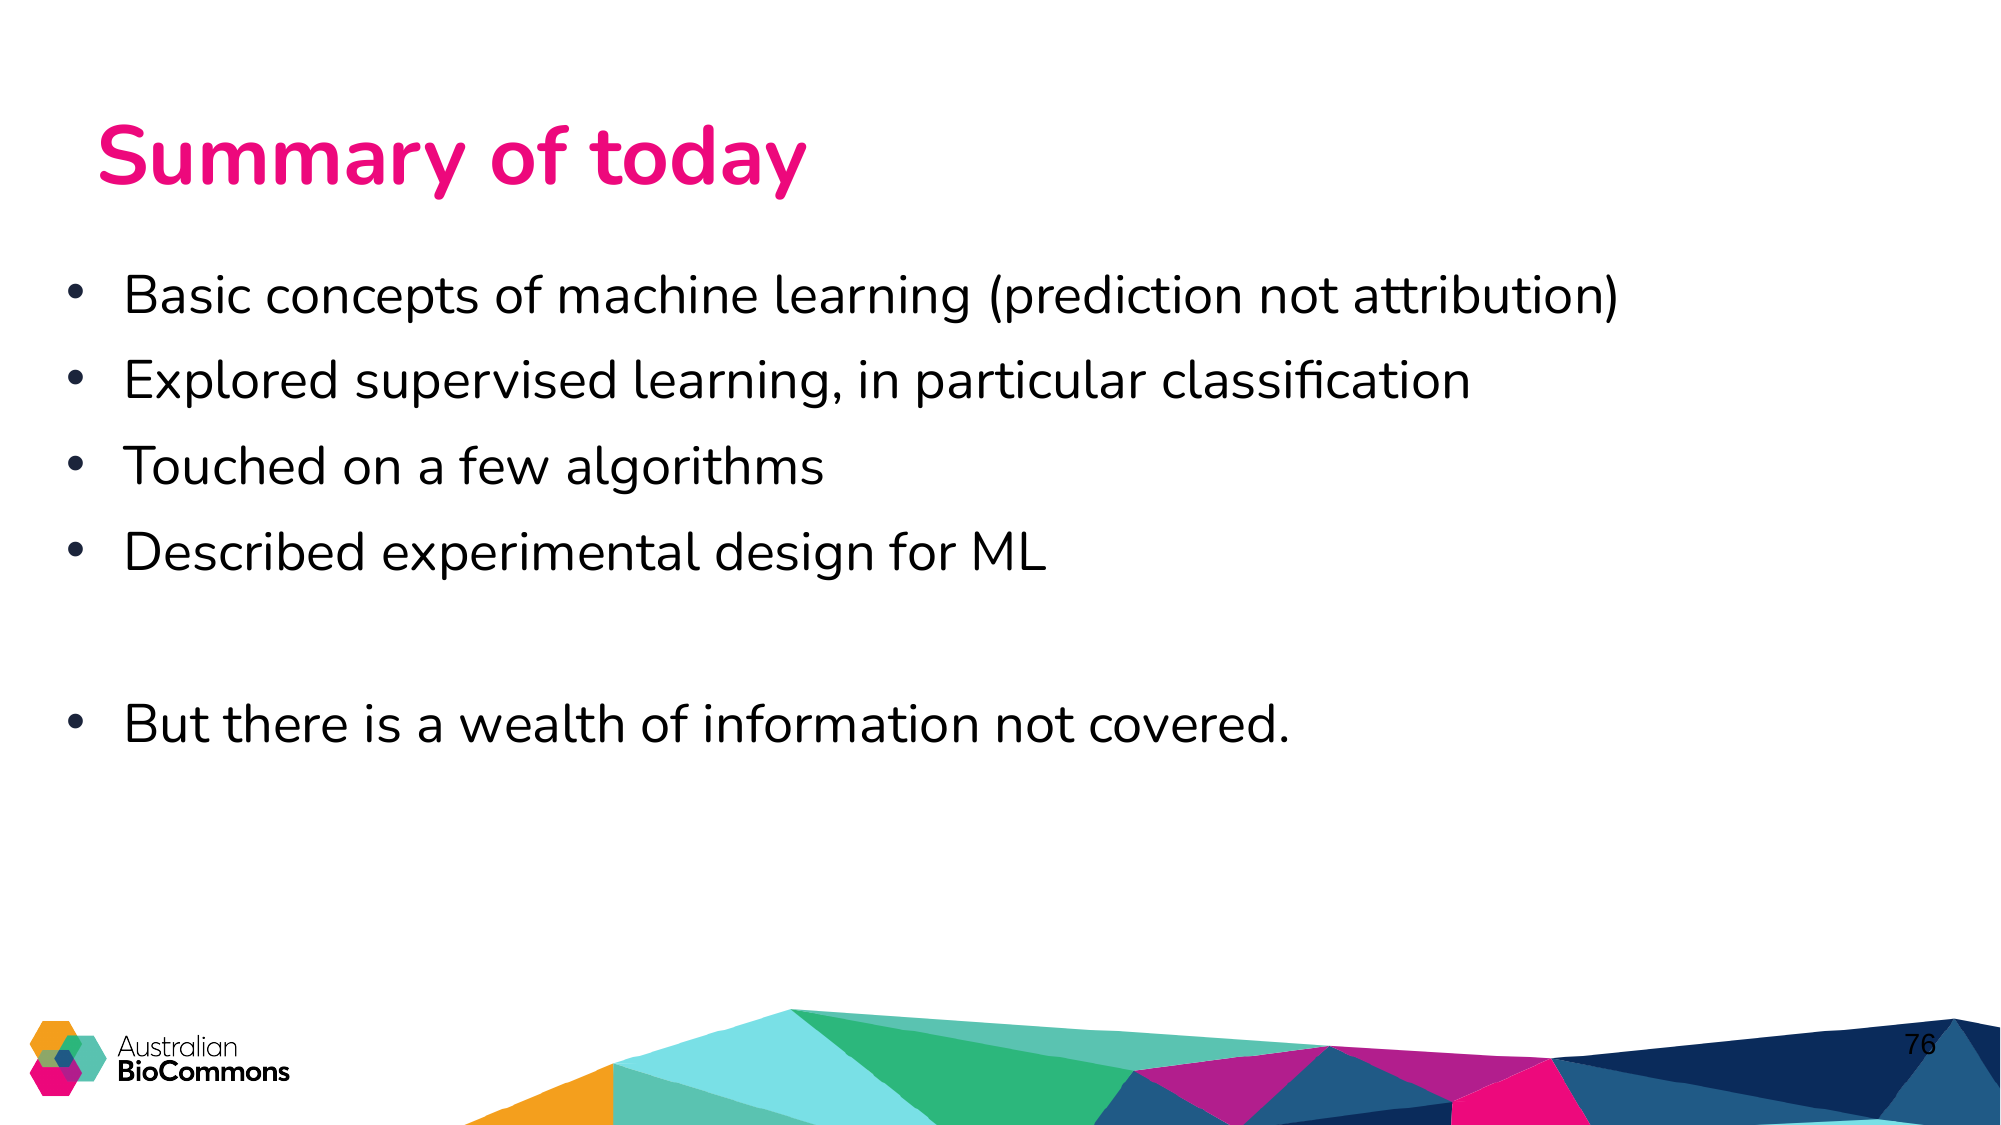

# Summary of today
Basic concepts of machine learning (prediction not attribution)
Explored supervised learning, in particular classification
Touched on a few algorithms
Described experimental design for ML

But there is a wealth of information not covered.
76